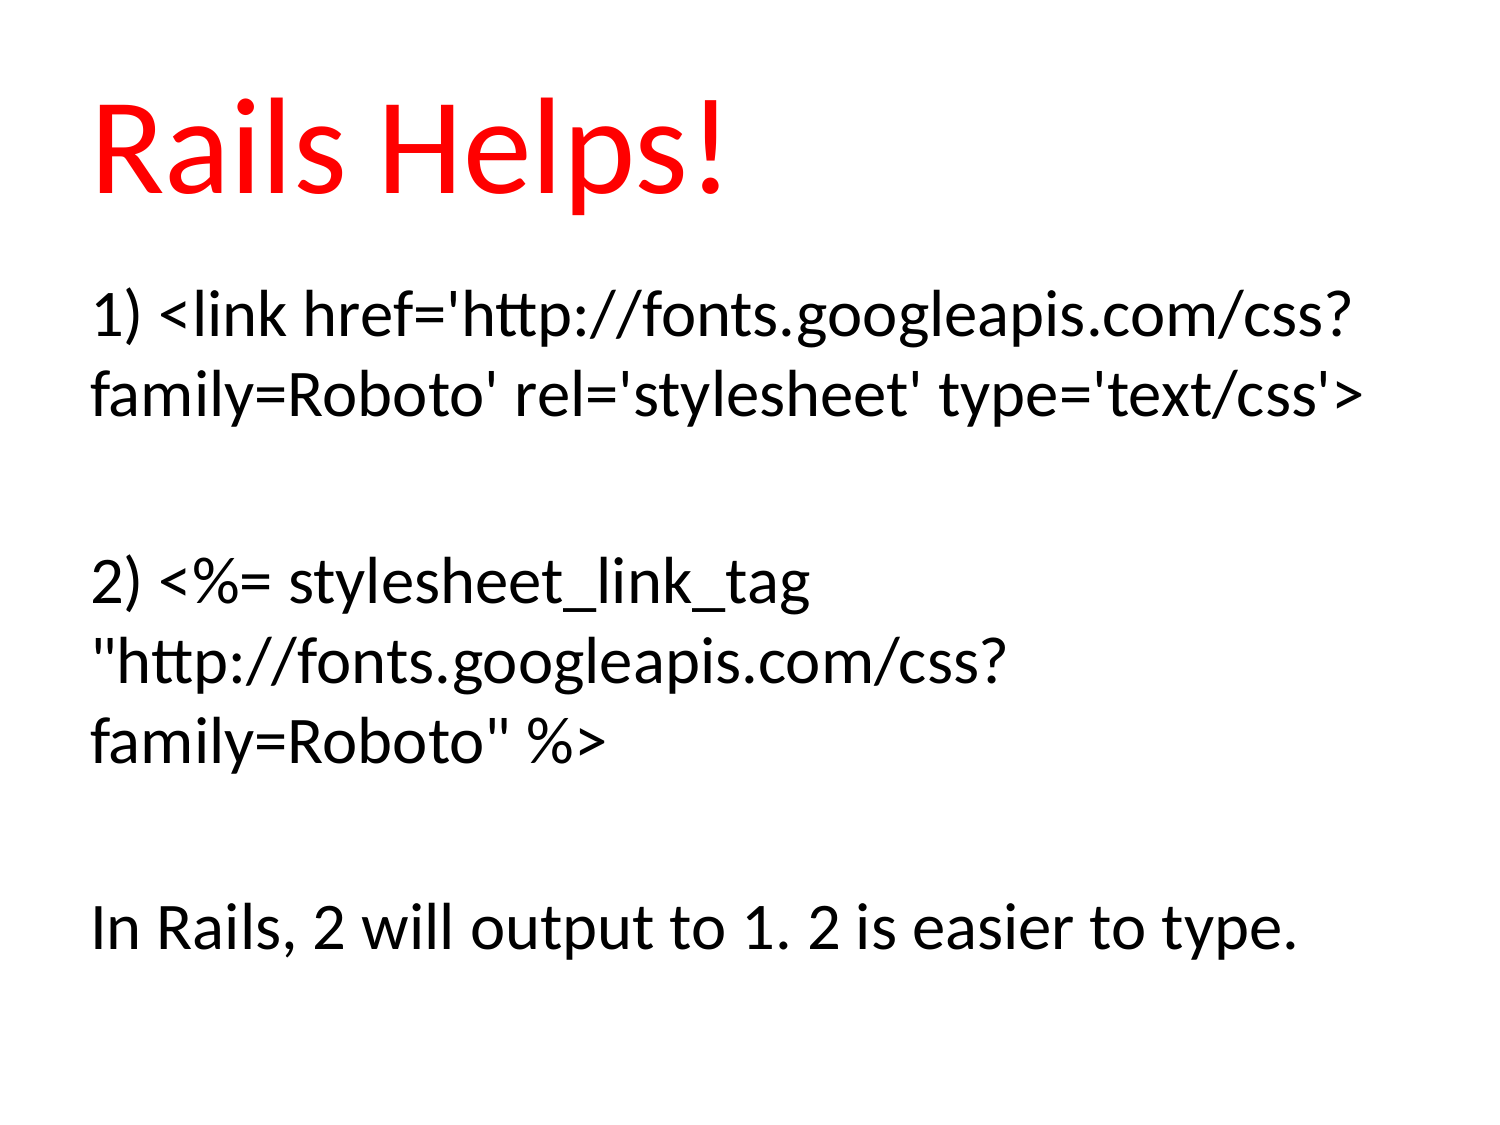

# Rails Helps!
1) <link href='http://fonts.googleapis.com/css?family=Roboto' rel='stylesheet' type='text/css'>

2) <%= stylesheet_link_tag "http://fonts.googleapis.com/css?family=Roboto" %>

In Rails, 2 will output to 1. 2 is easier to type.